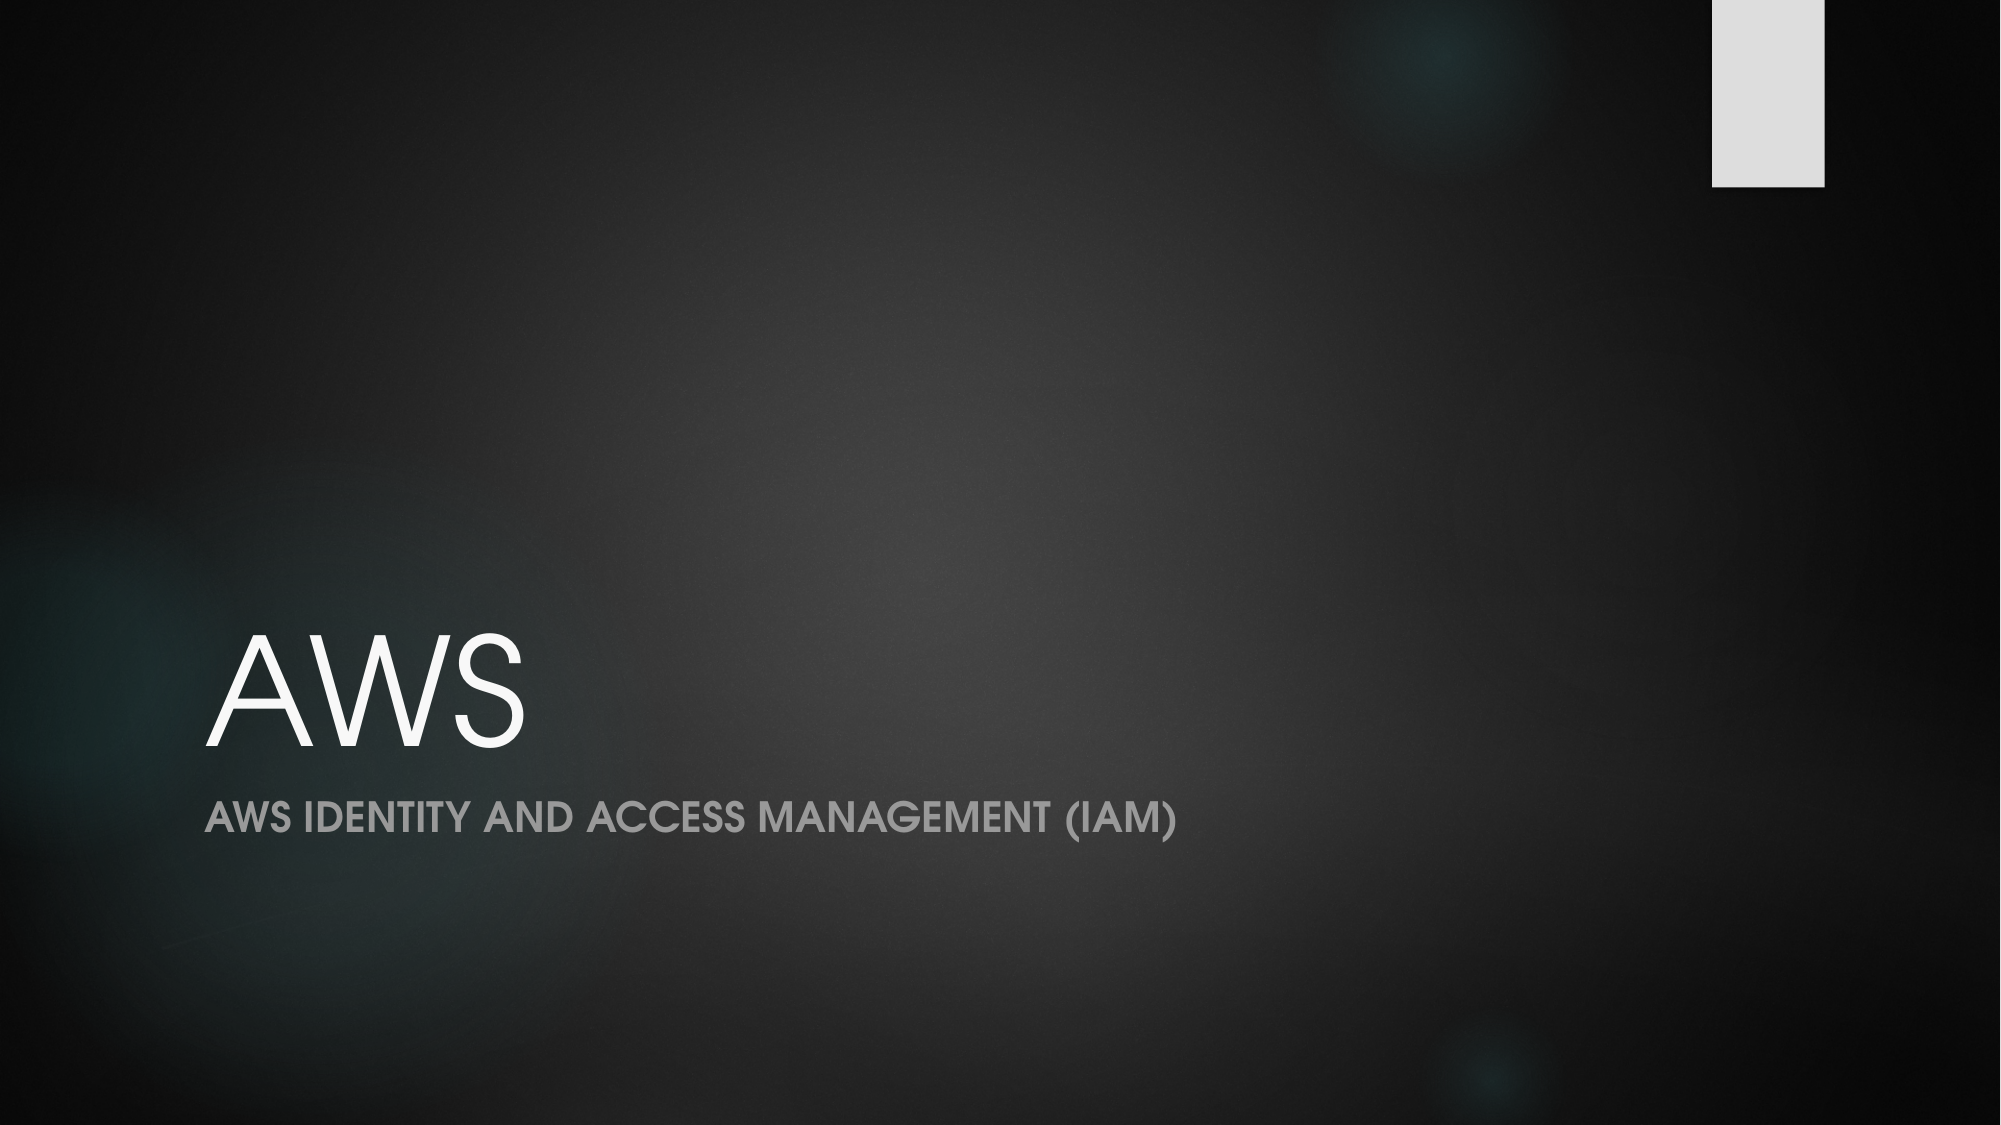

# AWS
AWS Identity and Access Management (IAM)